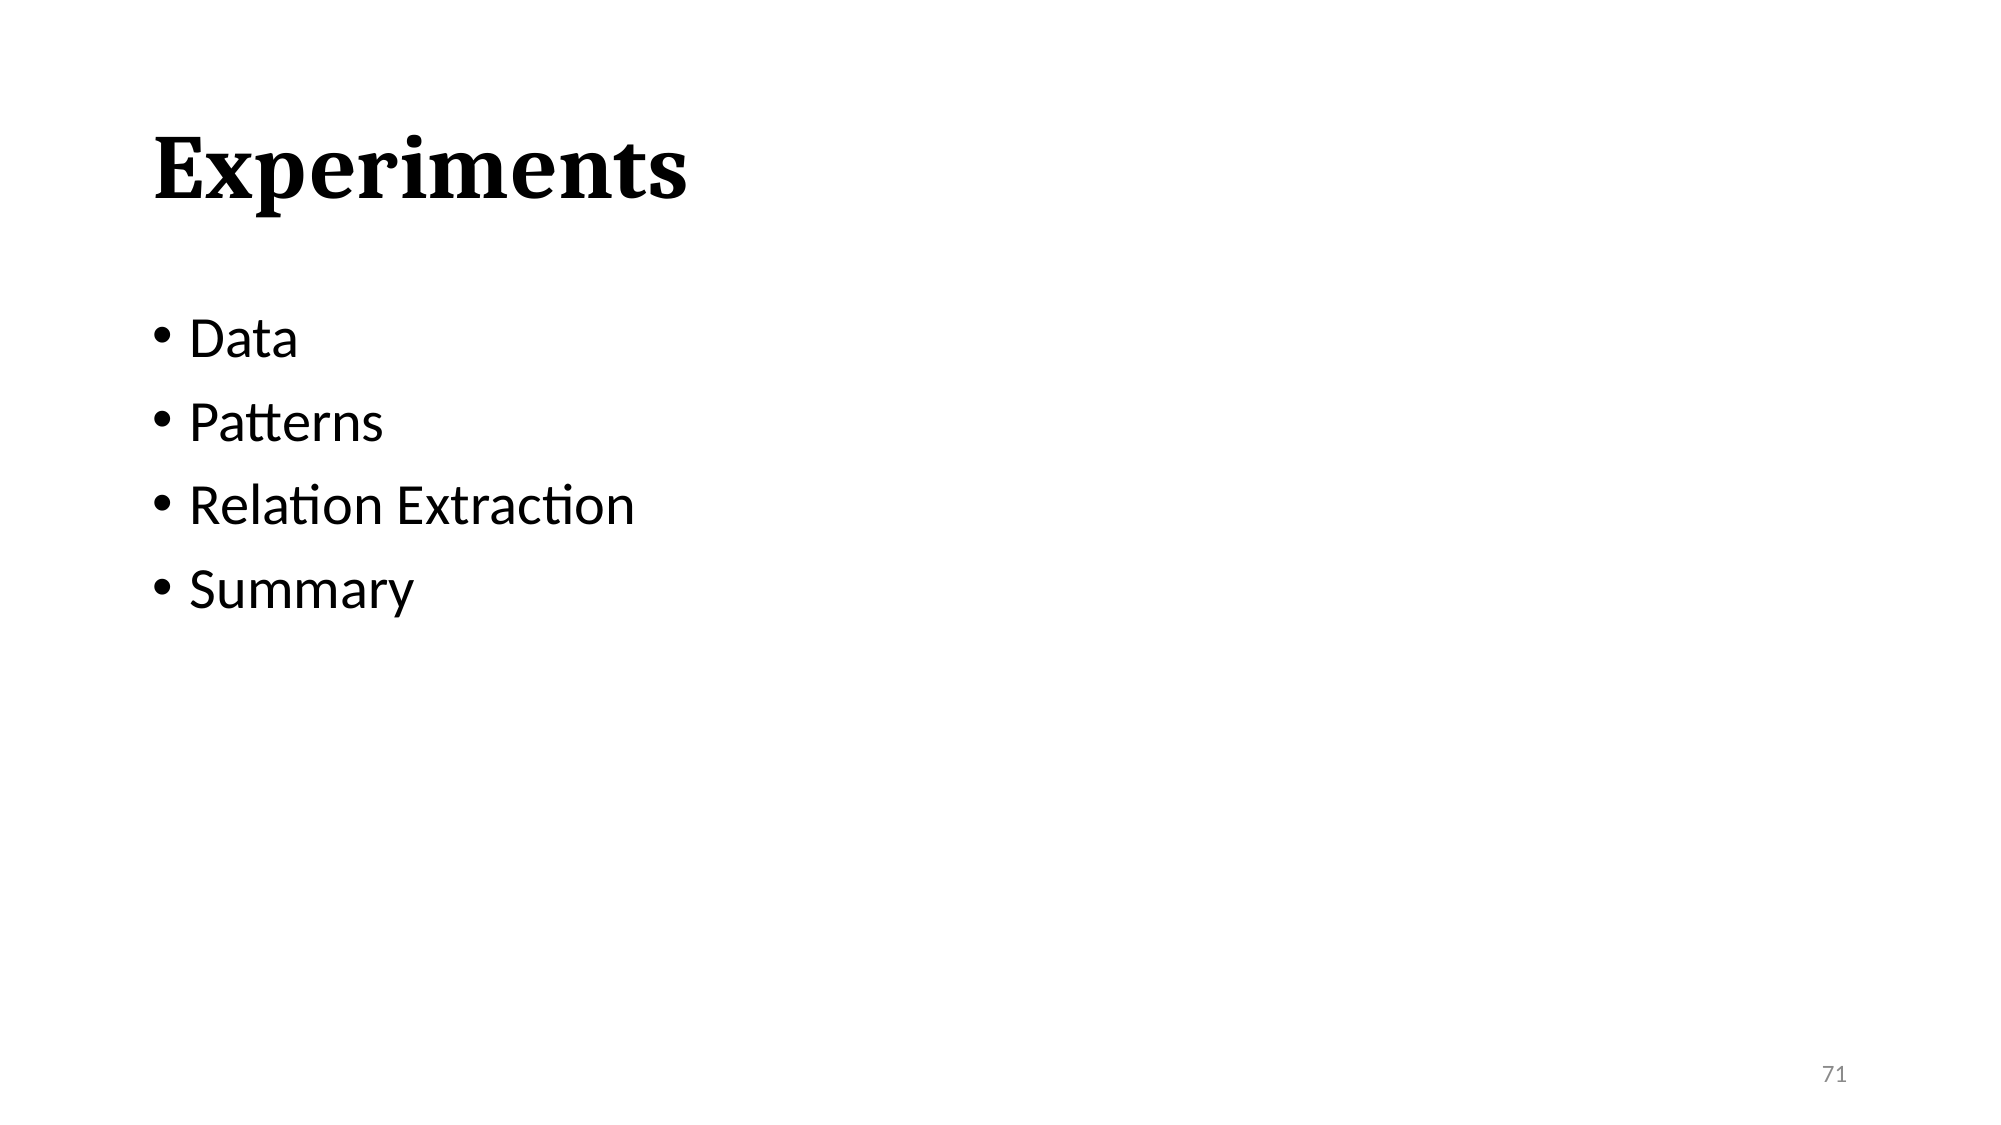

# Experiments
Data
Patterns
Relation Extraction
Summary

71